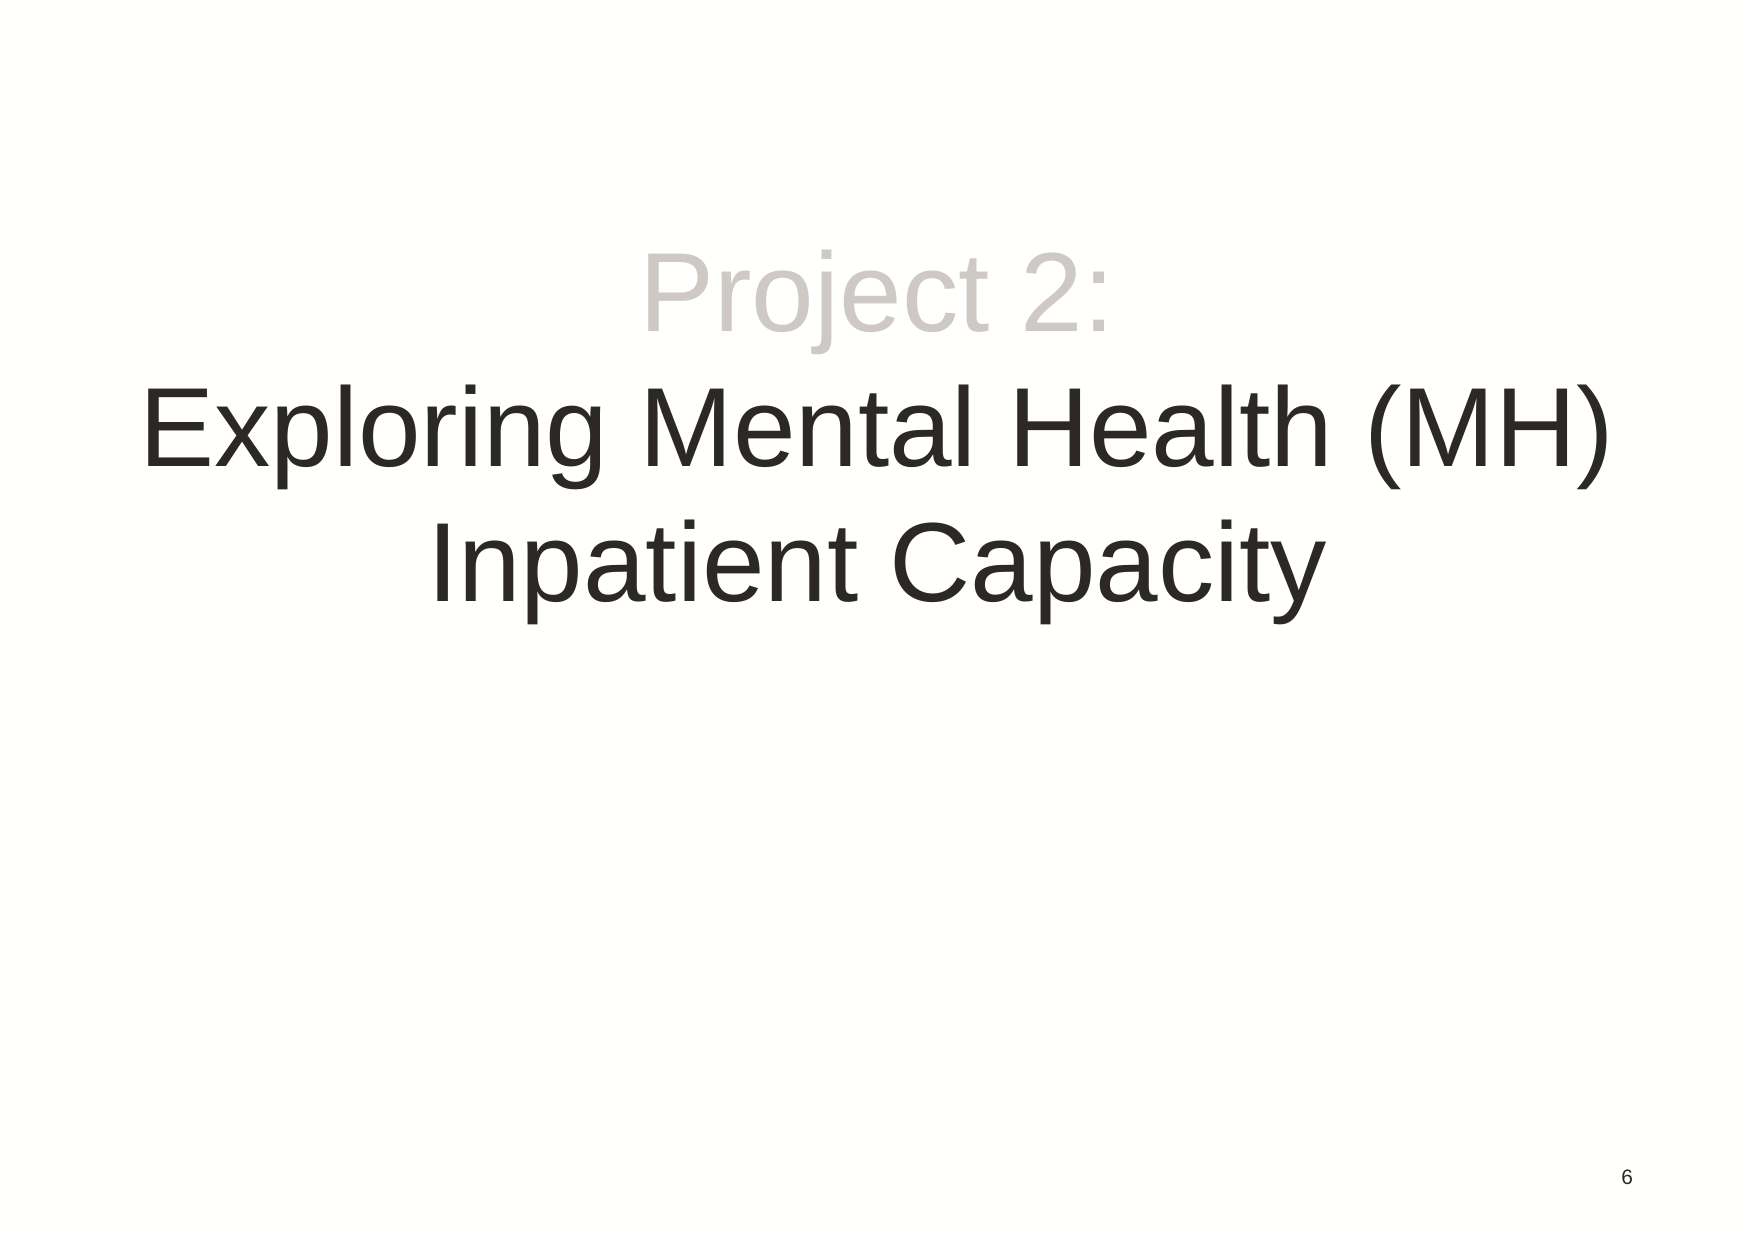

# Project 2: Exploring Mental Health (MH) Inpatient Capacity

6